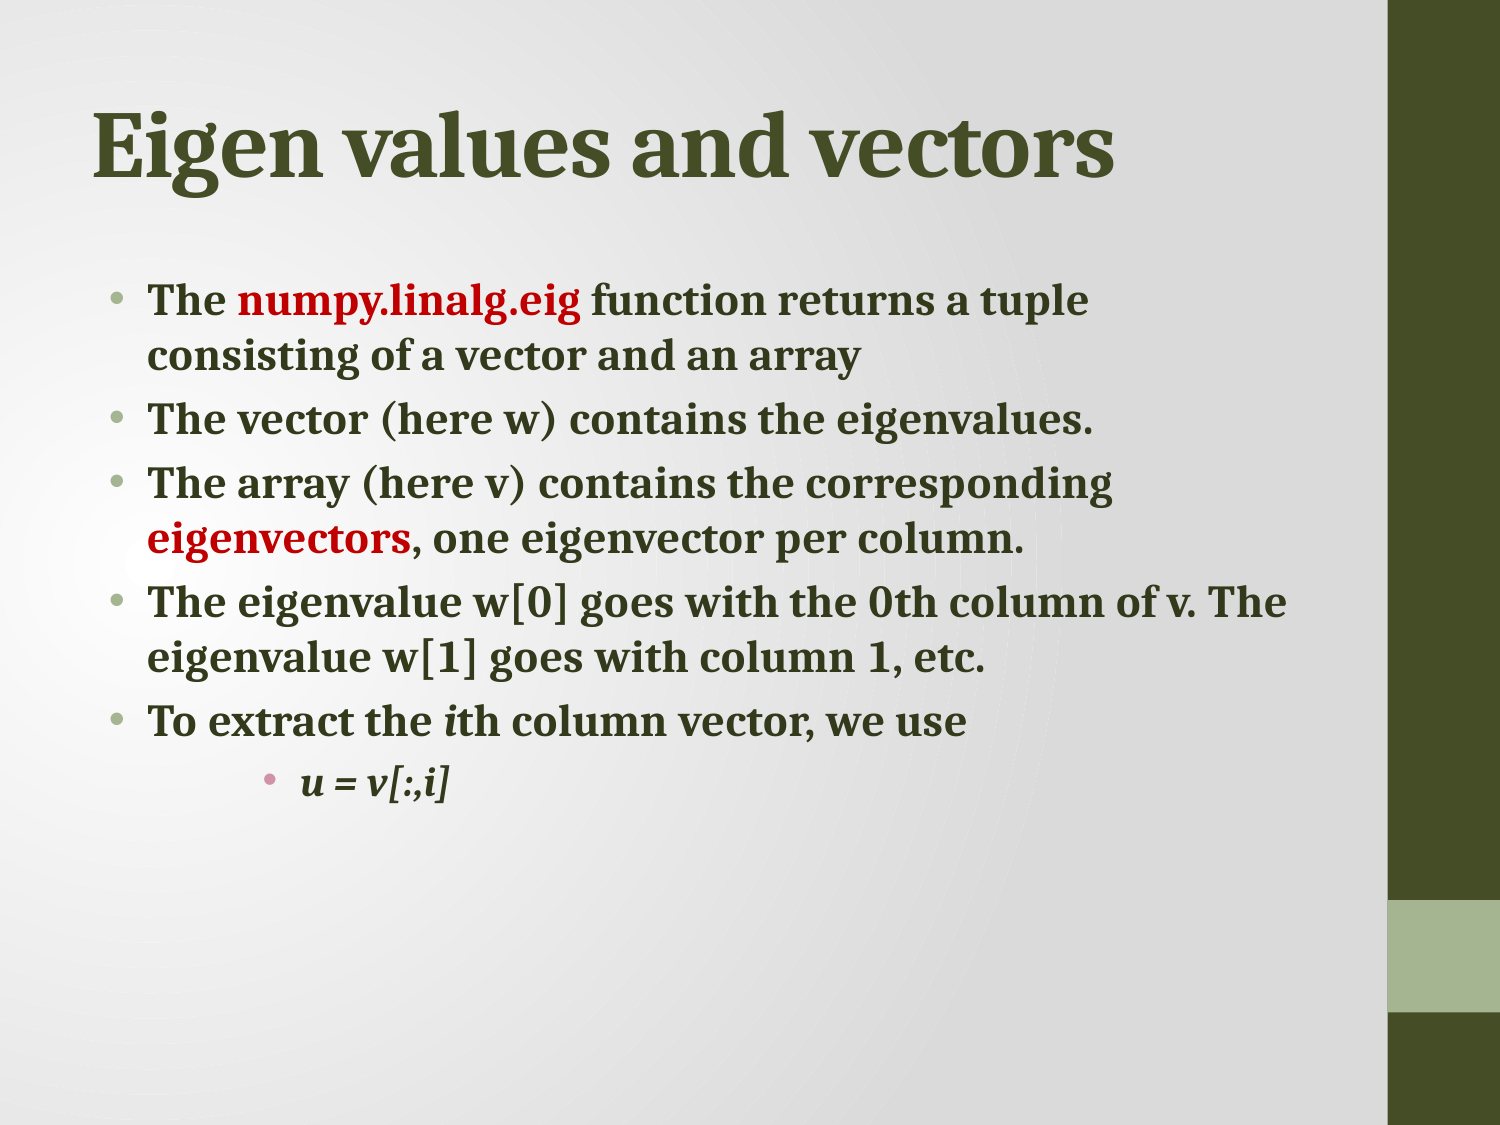

# Eigen values and vectors
The numpy.linalg.eig function returns a tuple consisting of a vector and an array
The vector (here w) contains the eigenvalues.
The array (here v) contains the corresponding eigenvectors, one eigenvector per column.
The eigenvalue w[0] goes with the 0th column of v. The eigenvalue w[1] goes with column 1, etc.
To extract the ith column vector, we use
u = v[:,i]